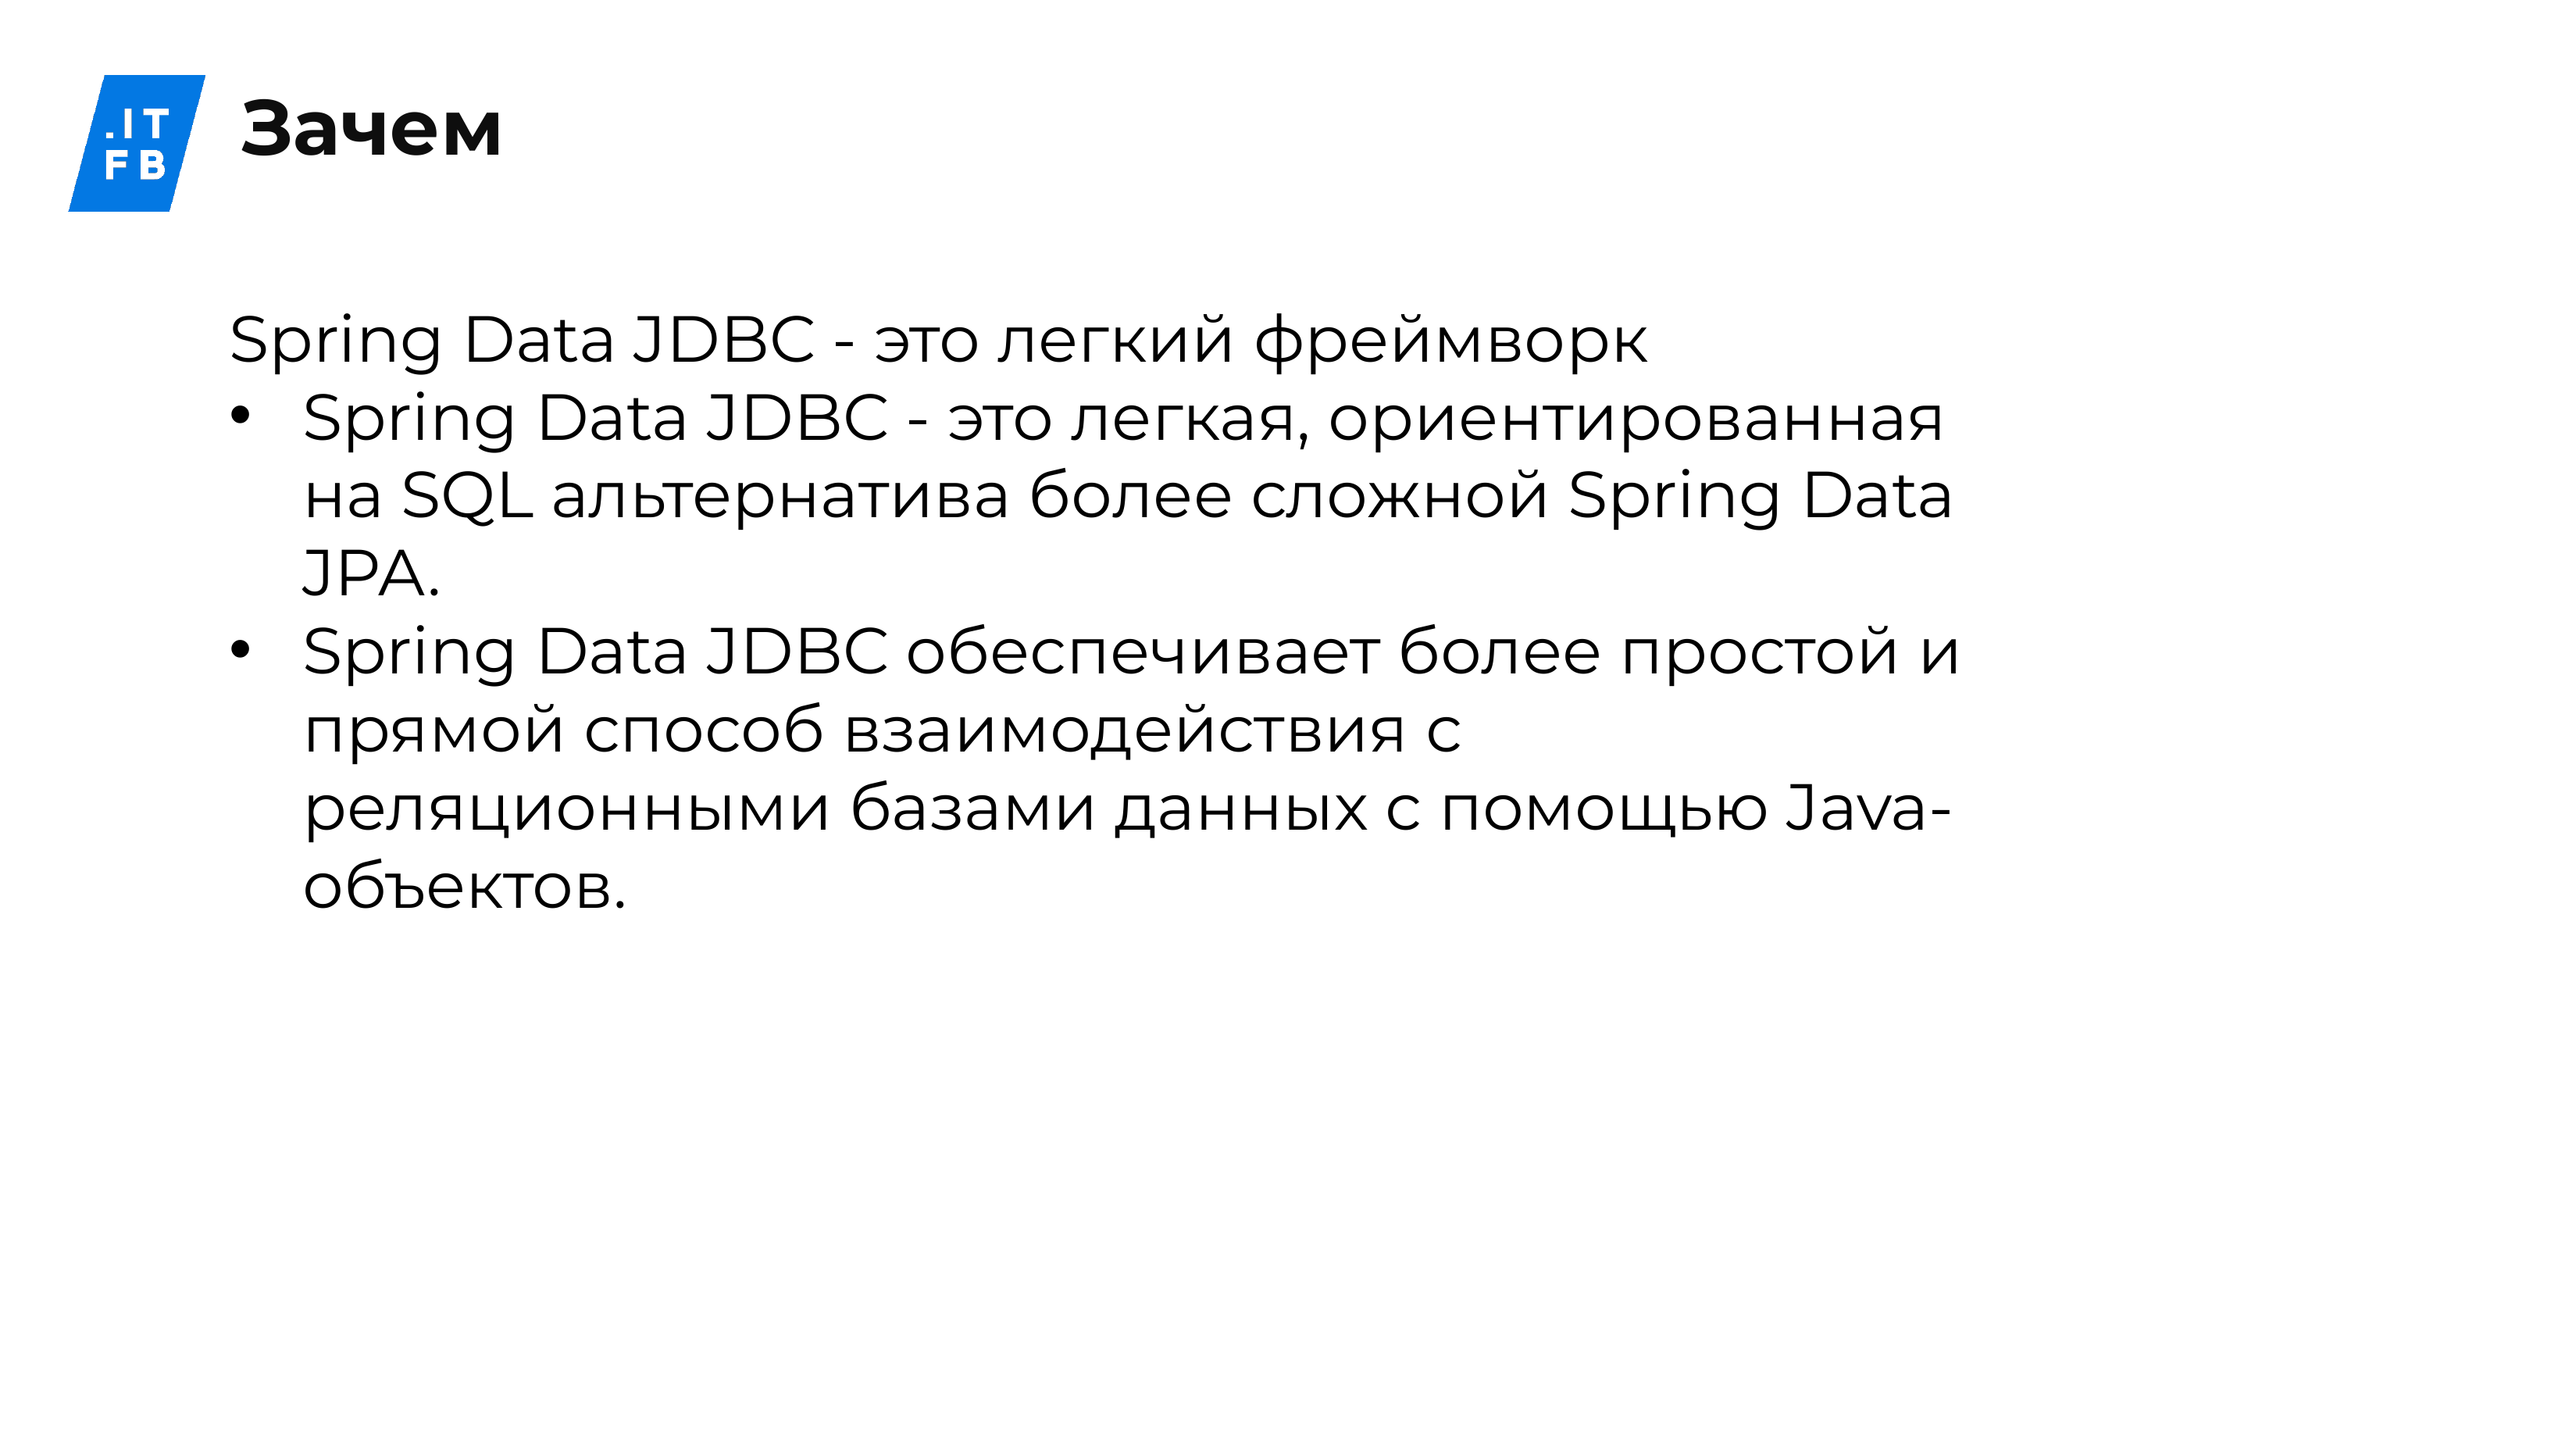

# Зачем
Spring Data JDBC - это легкий фреймворк
Spring Data JDBC - это легкая, ориентированная на SQL альтернатива более сложной Spring Data JPA.
Spring Data JDBC обеспечивает более простой и прямой способ взаимодействия с реляционными базами данных с помощью Java-объектов.